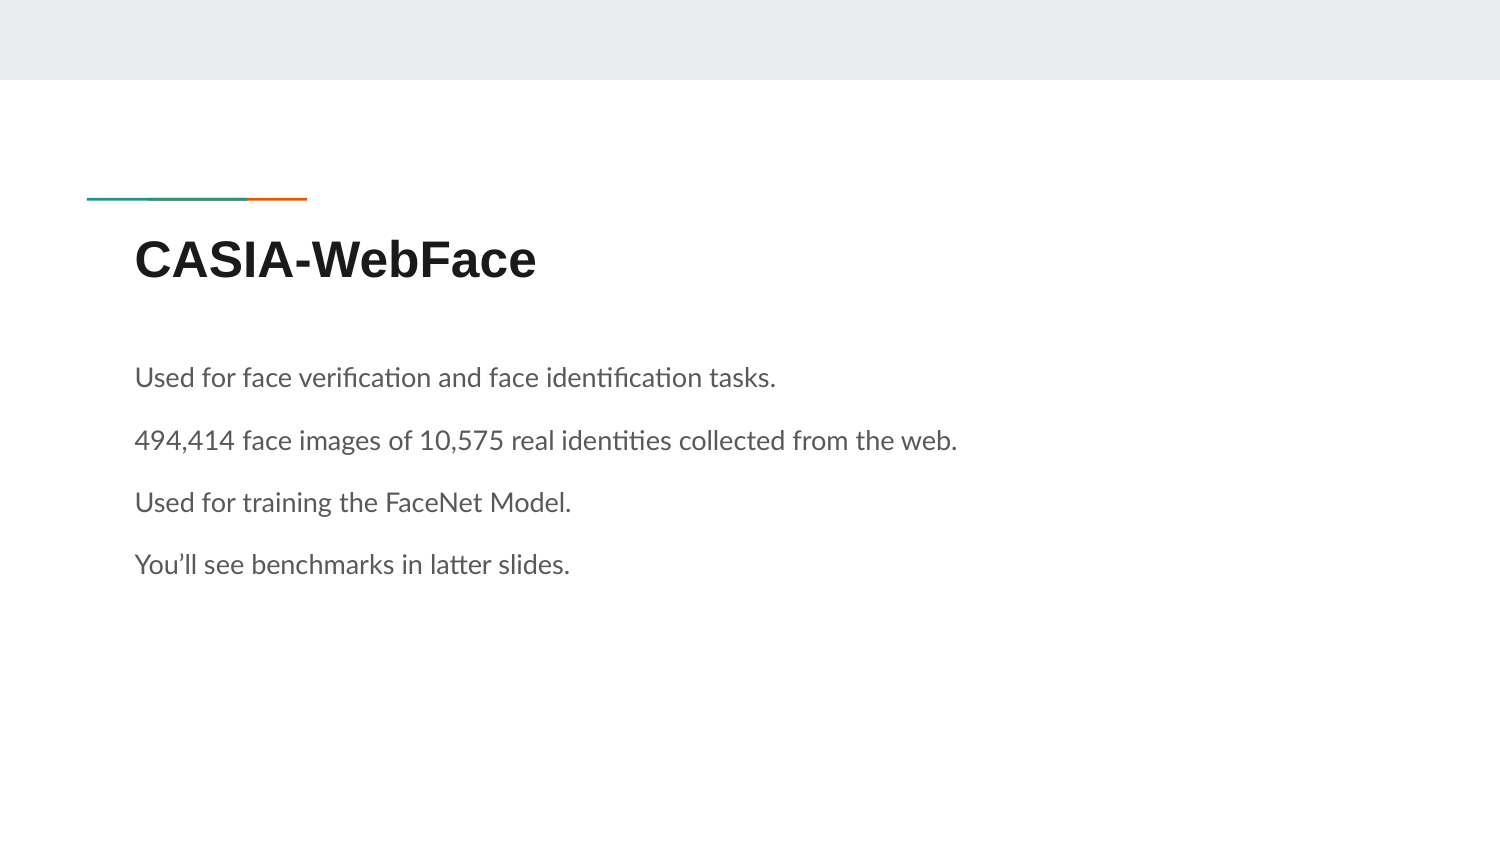

# CASIA-WebFace
Used for face verification and face identification tasks.
494,414 face images of 10,575 real identities collected from the web.
Used for training the FaceNet Model.
You’ll see benchmarks in latter slides.